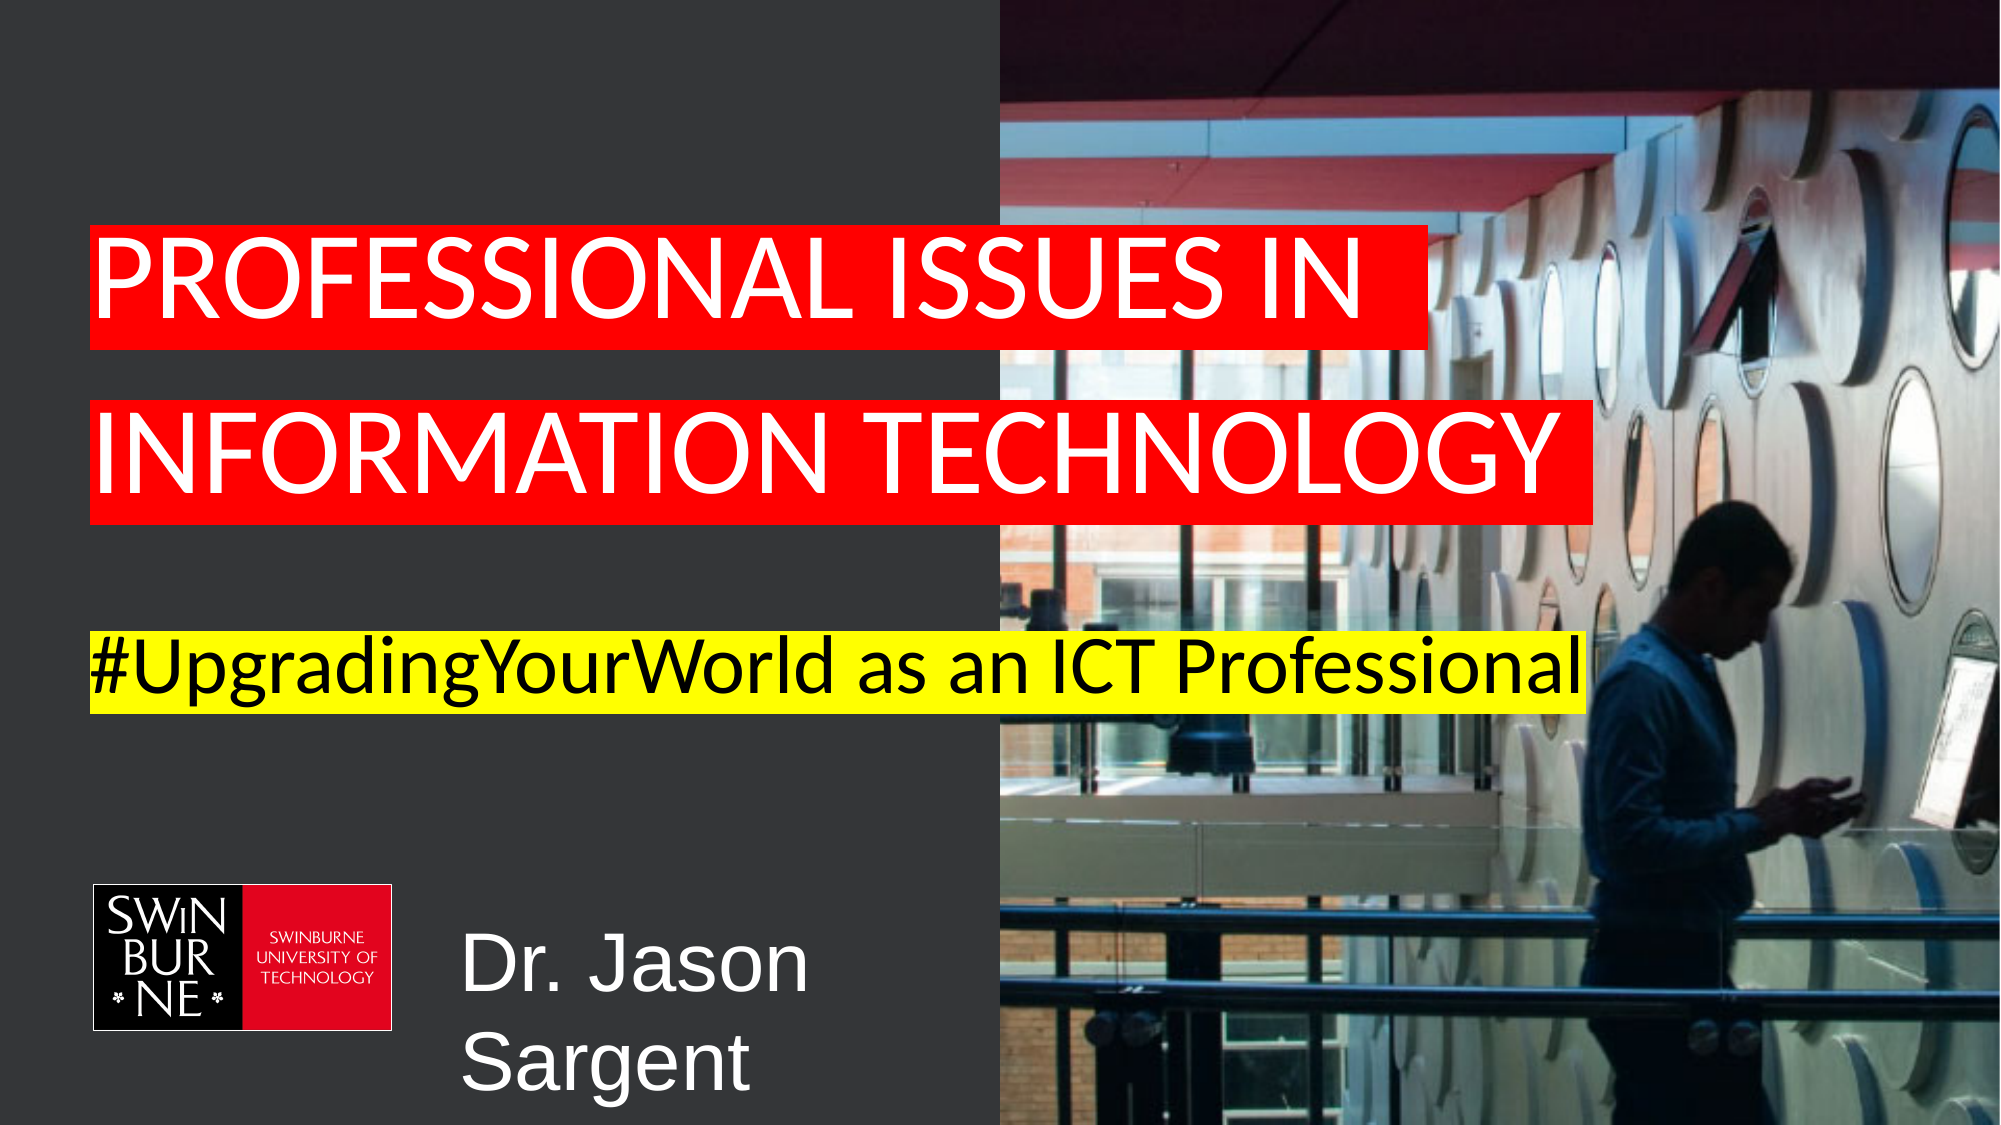

PROFESSIONAL ISSUES IN.
INFORMATION TECHNOLOGY.
#UpgradingYourWorld as an ICT Professional
Dr. Jason Sargent